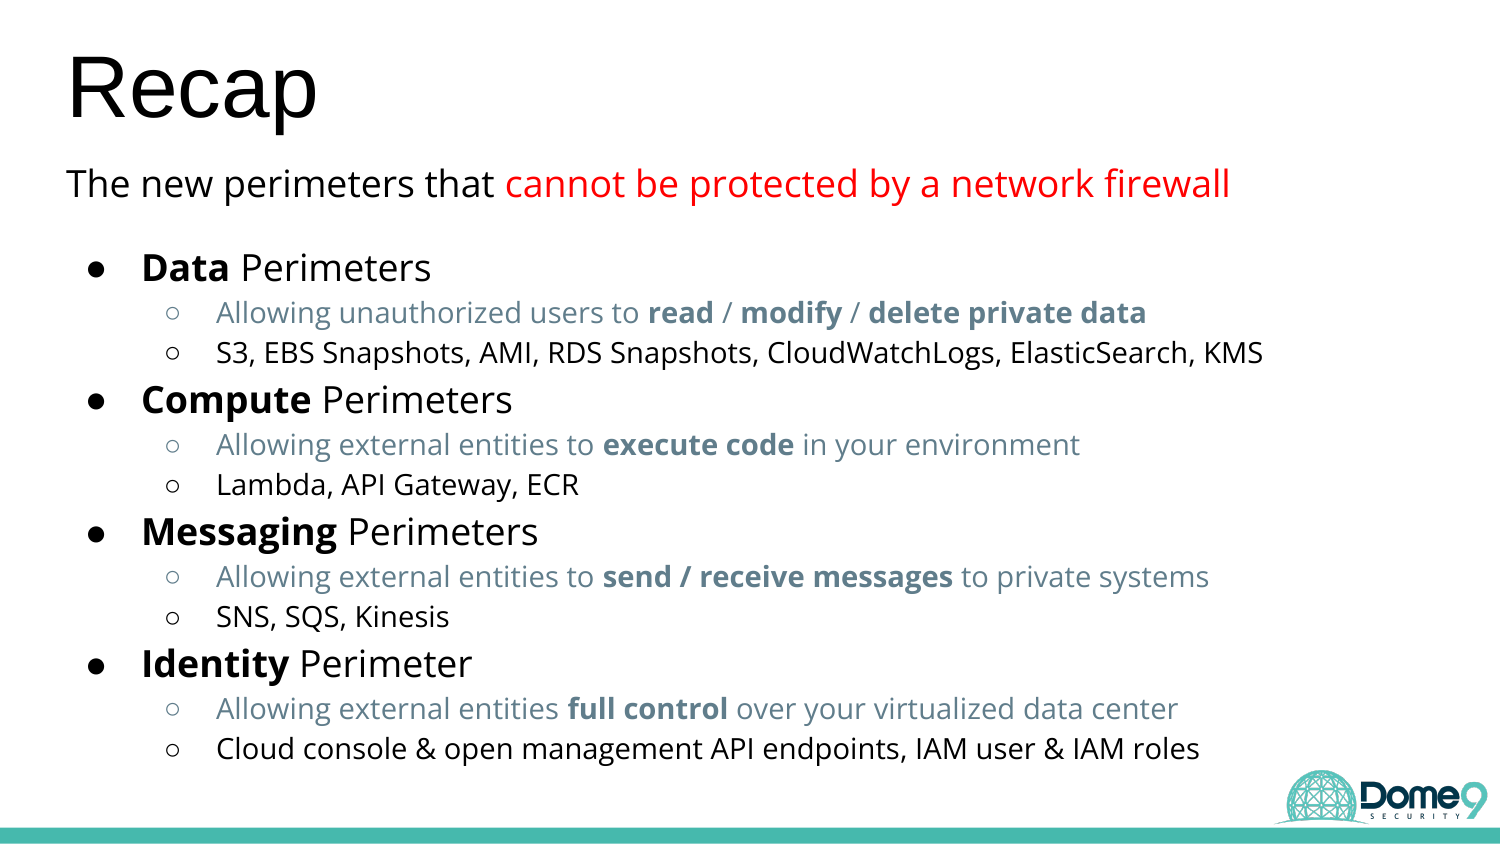

# Recap
The new perimeters that cannot be protected by a network firewall
Data Perimeters
Allowing unauthorized users to read / modify / delete private data
S3, EBS Snapshots, AMI, RDS Snapshots, CloudWatchLogs, ElasticSearch, KMS
Compute Perimeters
Allowing external entities to execute code in your environment
Lambda, API Gateway, ECR
Messaging Perimeters
Allowing external entities to send / receive messages to private systems
SNS, SQS, Kinesis
Identity Perimeter
Allowing external entities full control over your virtualized data center
Cloud console & open management API endpoints, IAM user & IAM roles